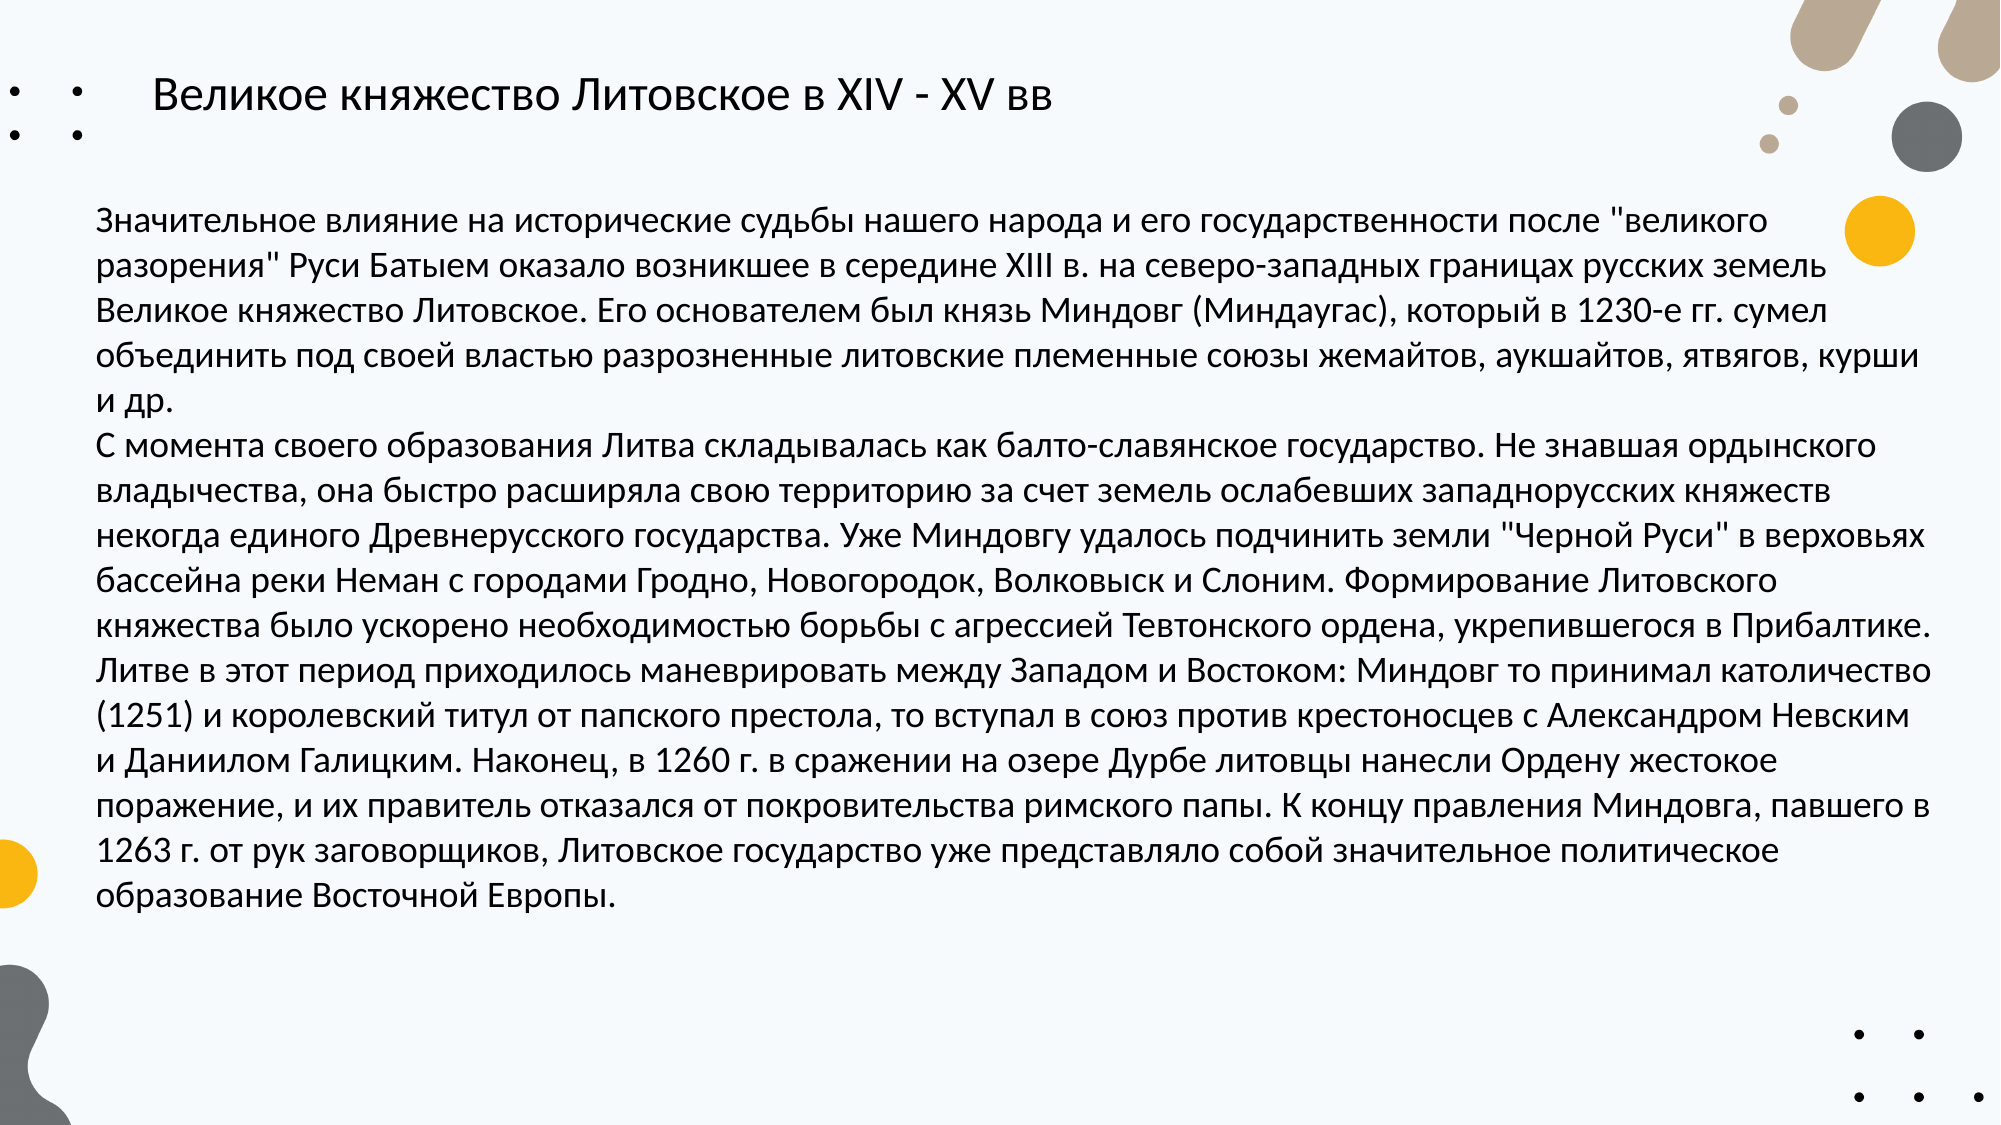

# Великое княжество Литовское в XIV - XV вв
Значительное влияние на исторические судьбы нашего народа и его государственности после "великого разорения" Руси Батыем оказало возникшее в середине XIII в. на северо-западных границах русских земель Великое княжество Литовское. Его основателем был князь Миндовг (Миндаугас), который в 1230-е гг. сумел объединить под своей властью разрозненные литовские племенные союзы жемайтов, аукшайтов, ятвягов, курши и др.
С момента своего образования Литва складывалась как балто-славянское государство. Не знавшая ордынского владычества, она быстро расширяла свою территорию за счет земель ослабевших западнорусских княжеств некогда единого Древнерусского государства. Уже Миндовгу удалось подчинить земли "Черной Руси" в верховьях бассейна реки Неман с городами Гродно, Новогородок, Волковыск и Слоним. Формирование Литовского княжества было ускорено необходимостью борьбы с агрессией Тевтонского ордена, укрепившегося в Прибалтике. Литве в этот период приходилось маневрировать между Западом и Востоком: Миндовг то принимал католичество (1251) и королевский титул от папского престола, то вступал в союз против крестоносцев с Александром Невским и Даниилом Галицким. Наконец, в 1260 г. в сражении на озере Дурбе литовцы нанесли Ордену жестокое поражение, и их правитель отказался от покровительства римского папы. К концу правления Миндовга, павшего в 1263 г. от рук заговорщиков, Литовское государство уже представляло собой значительное политическое образование Восточной Европы.